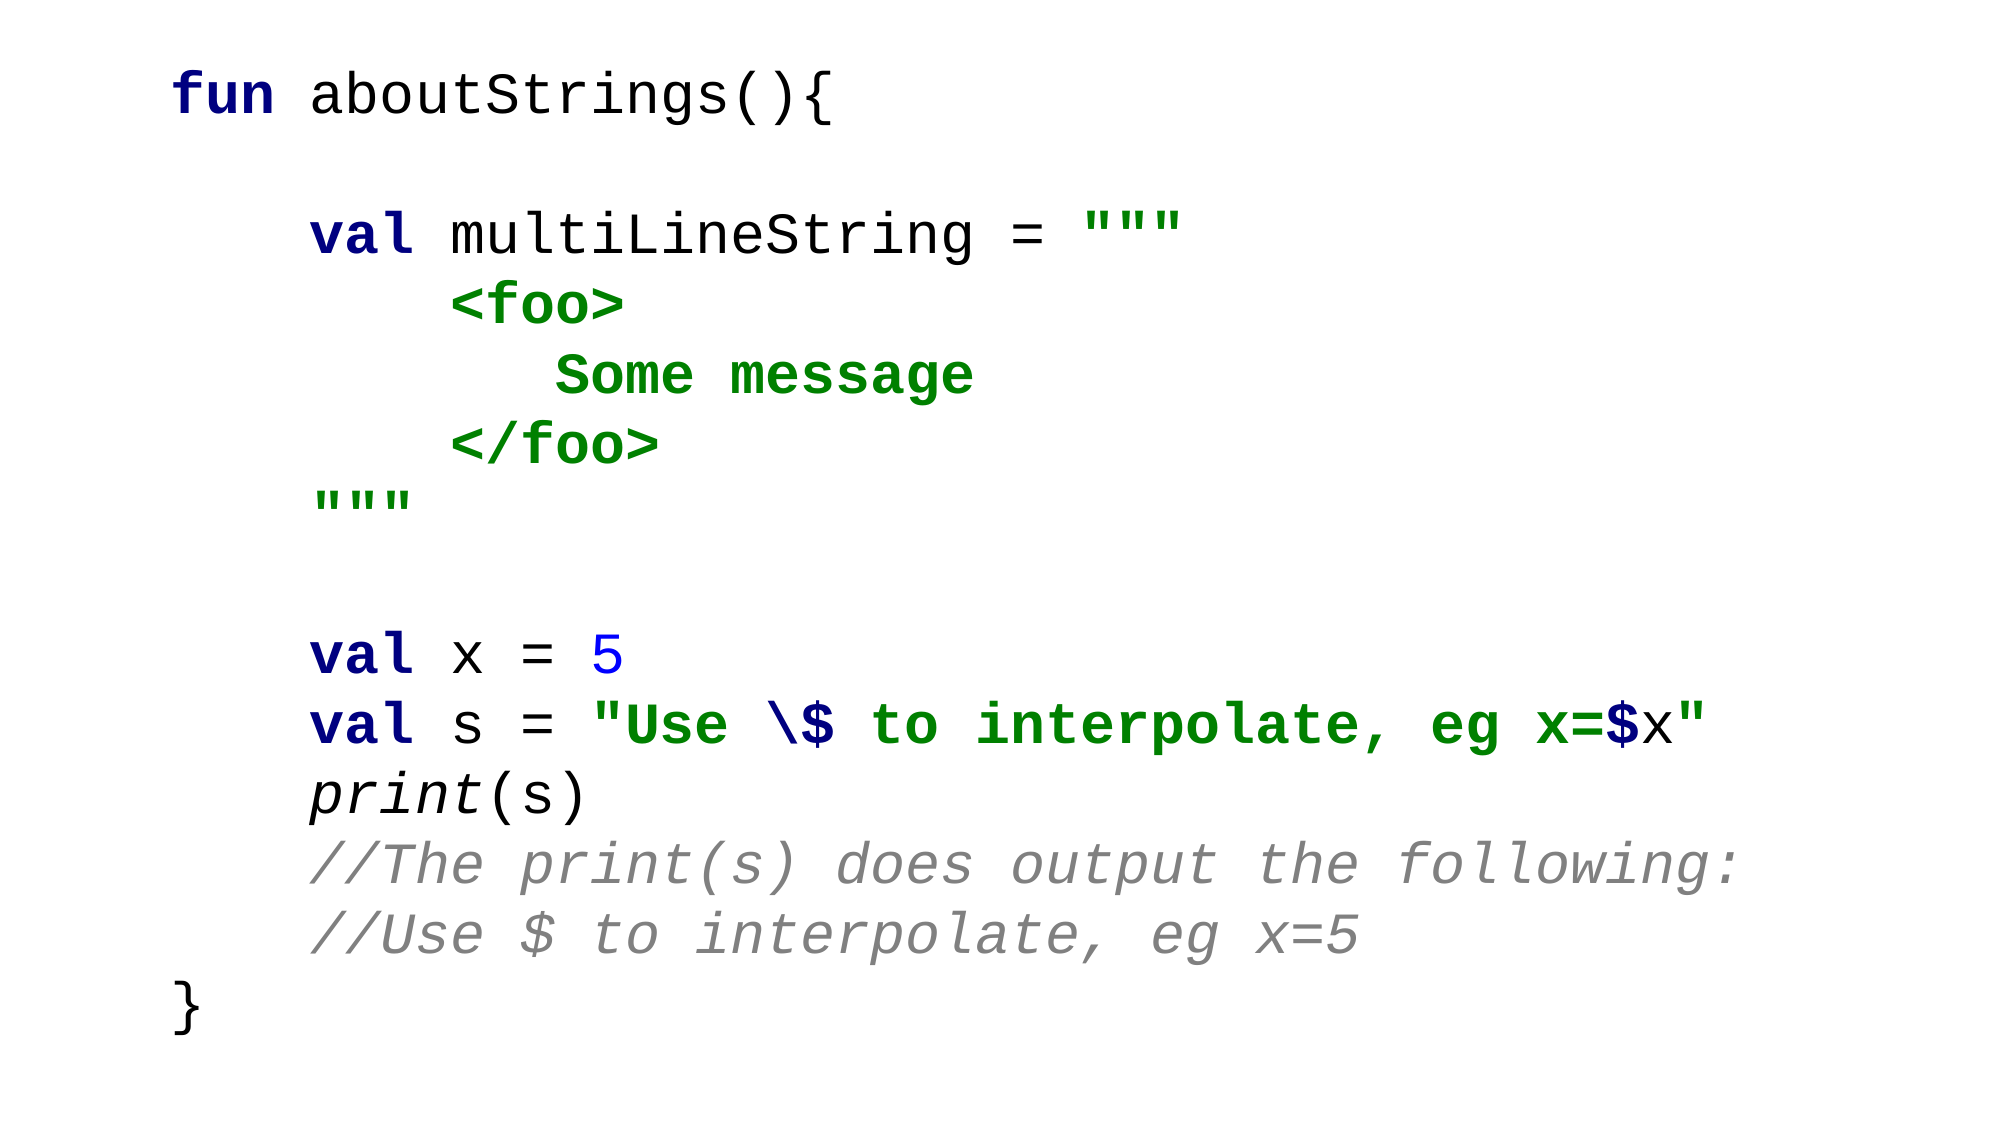

fun aboutStrings(){
    val multiLineString = """
        <foo>
           Some message
        </foo>
    """
    val x = 5
    val s = "Use \$ to interpolate, eg x=$x"
    print(s)
    //The print(s) does output the following:
    //Use $ to interpolate, eg x=5
}